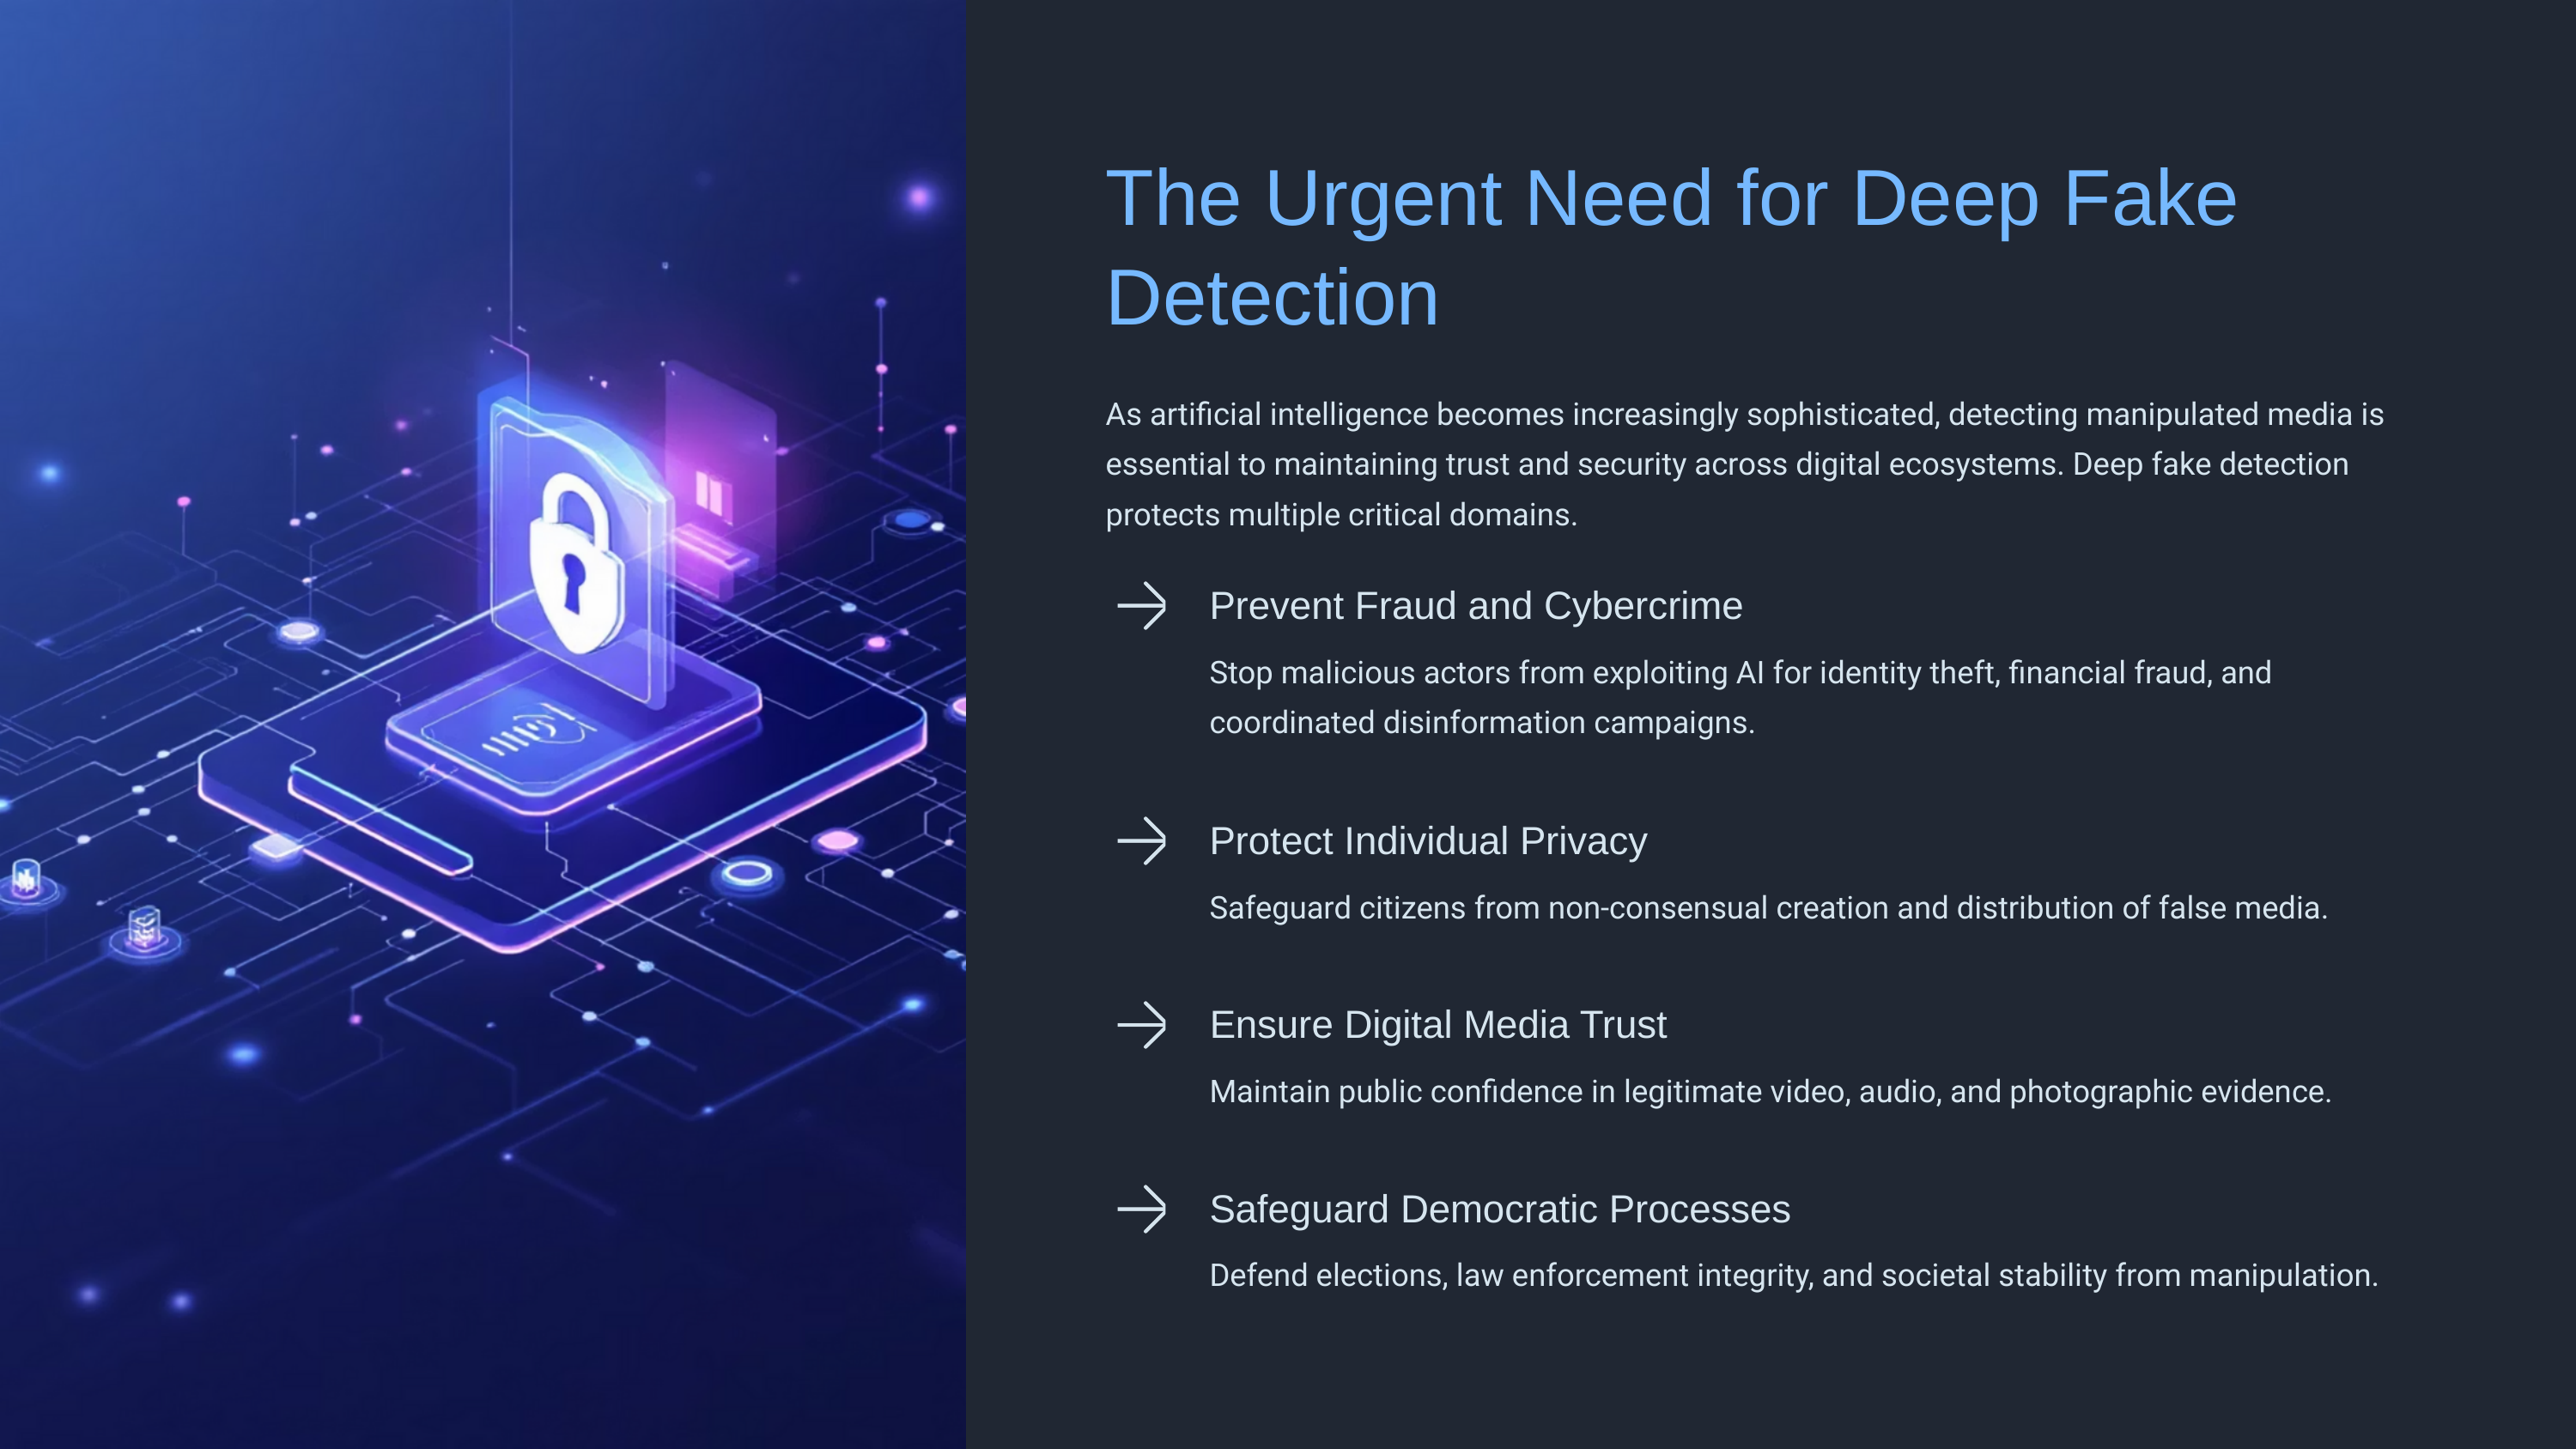

The Urgent Need for Deep Fake Detection
As artificial intelligence becomes increasingly sophisticated, detecting manipulated media is essential to maintaining trust and security across digital ecosystems. Deep fake detection protects multiple critical domains.
Prevent Fraud and Cybercrime

Stop malicious actors from exploiting AI for identity theft, financial fraud, and coordinated disinformation campaigns.
Protect Individual Privacy

Safeguard citizens from non-consensual creation and distribution of false media.
Ensure Digital Media Trust

Maintain public confidence in legitimate video, audio, and photographic evidence.
Safeguard Democratic Processes

Defend elections, law enforcement integrity, and societal stability from manipulation.